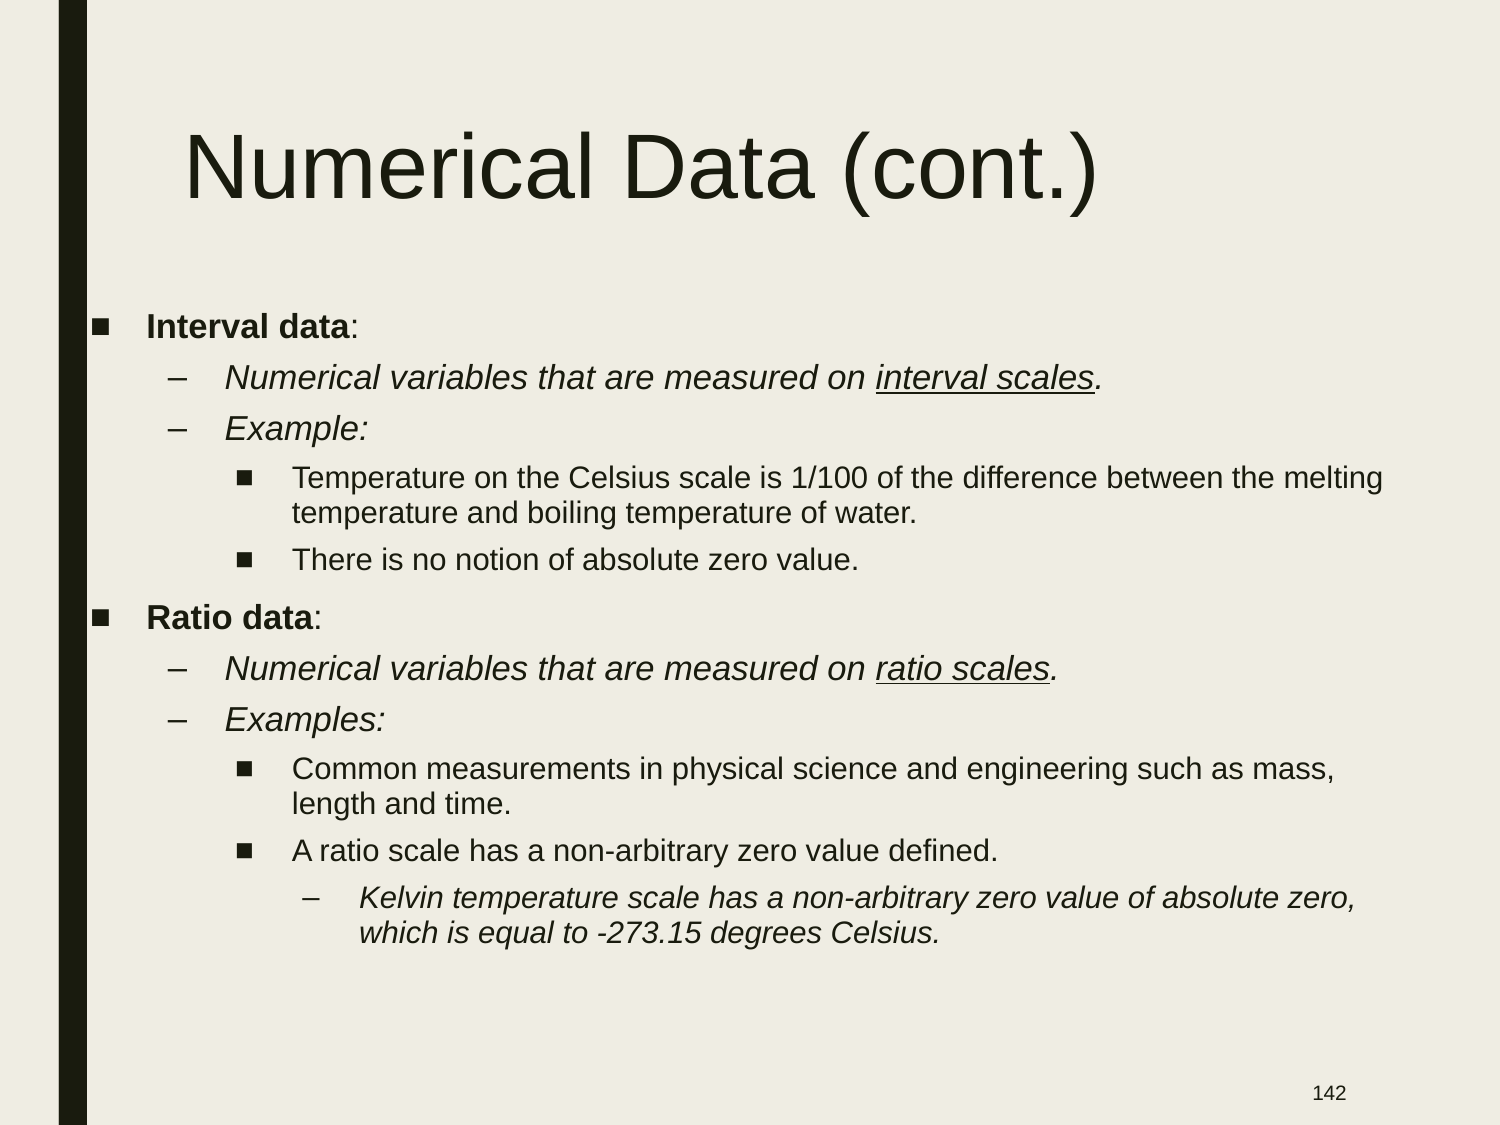

# Numerical Data (cont.)
Interval data:
Numerical variables that are measured on interval scales.
Example:
Temperature on the Celsius scale is 1/100 of the difference between the melting temperature and boiling temperature of water.
There is no notion of absolute zero value.
Ratio data:
Numerical variables that are measured on ratio scales.
Examples:
Common measurements in physical science and engineering such as mass, length and time.
A ratio scale has a non-arbitrary zero value defined.
Kelvin temperature scale has a non-arbitrary zero value of absolute zero, which is equal to -273.15 degrees Celsius.
142